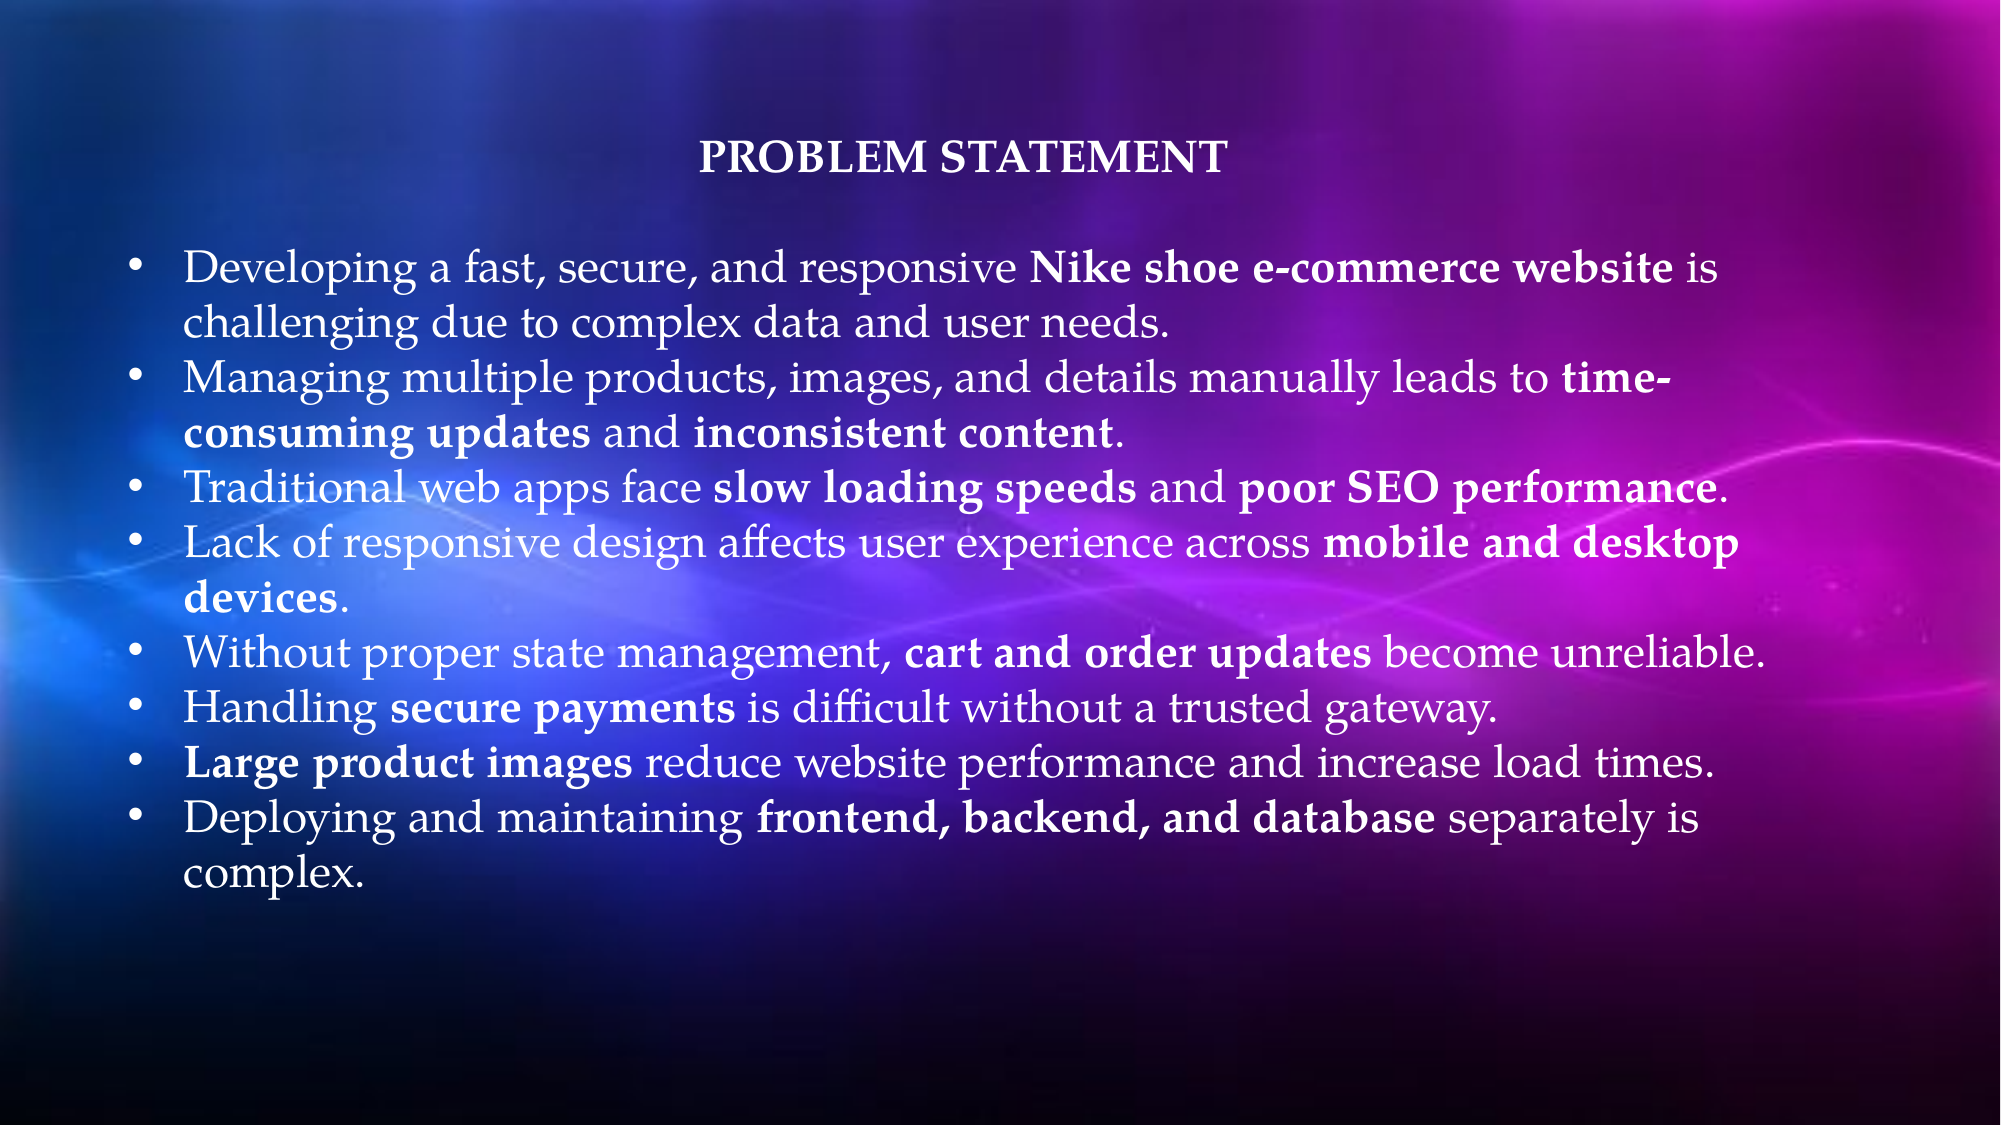

PROBLEM STATEMENT

Developing a fast, secure, and responsive Nike shoe e-commerce website is challenging due to complex data and user needs.
Managing multiple products, images, and details manually leads to time-consuming updates and inconsistent content.
Traditional web apps face slow loading speeds and poor SEO performance.
Lack of responsive design affects user experience across mobile and desktop devices.
Without proper state management, cart and order updates become unreliable.
Handling secure payments is difficult without a trusted gateway.
Large product images reduce website performance and increase load times.
Deploying and maintaining frontend, backend, and database separately is complex.